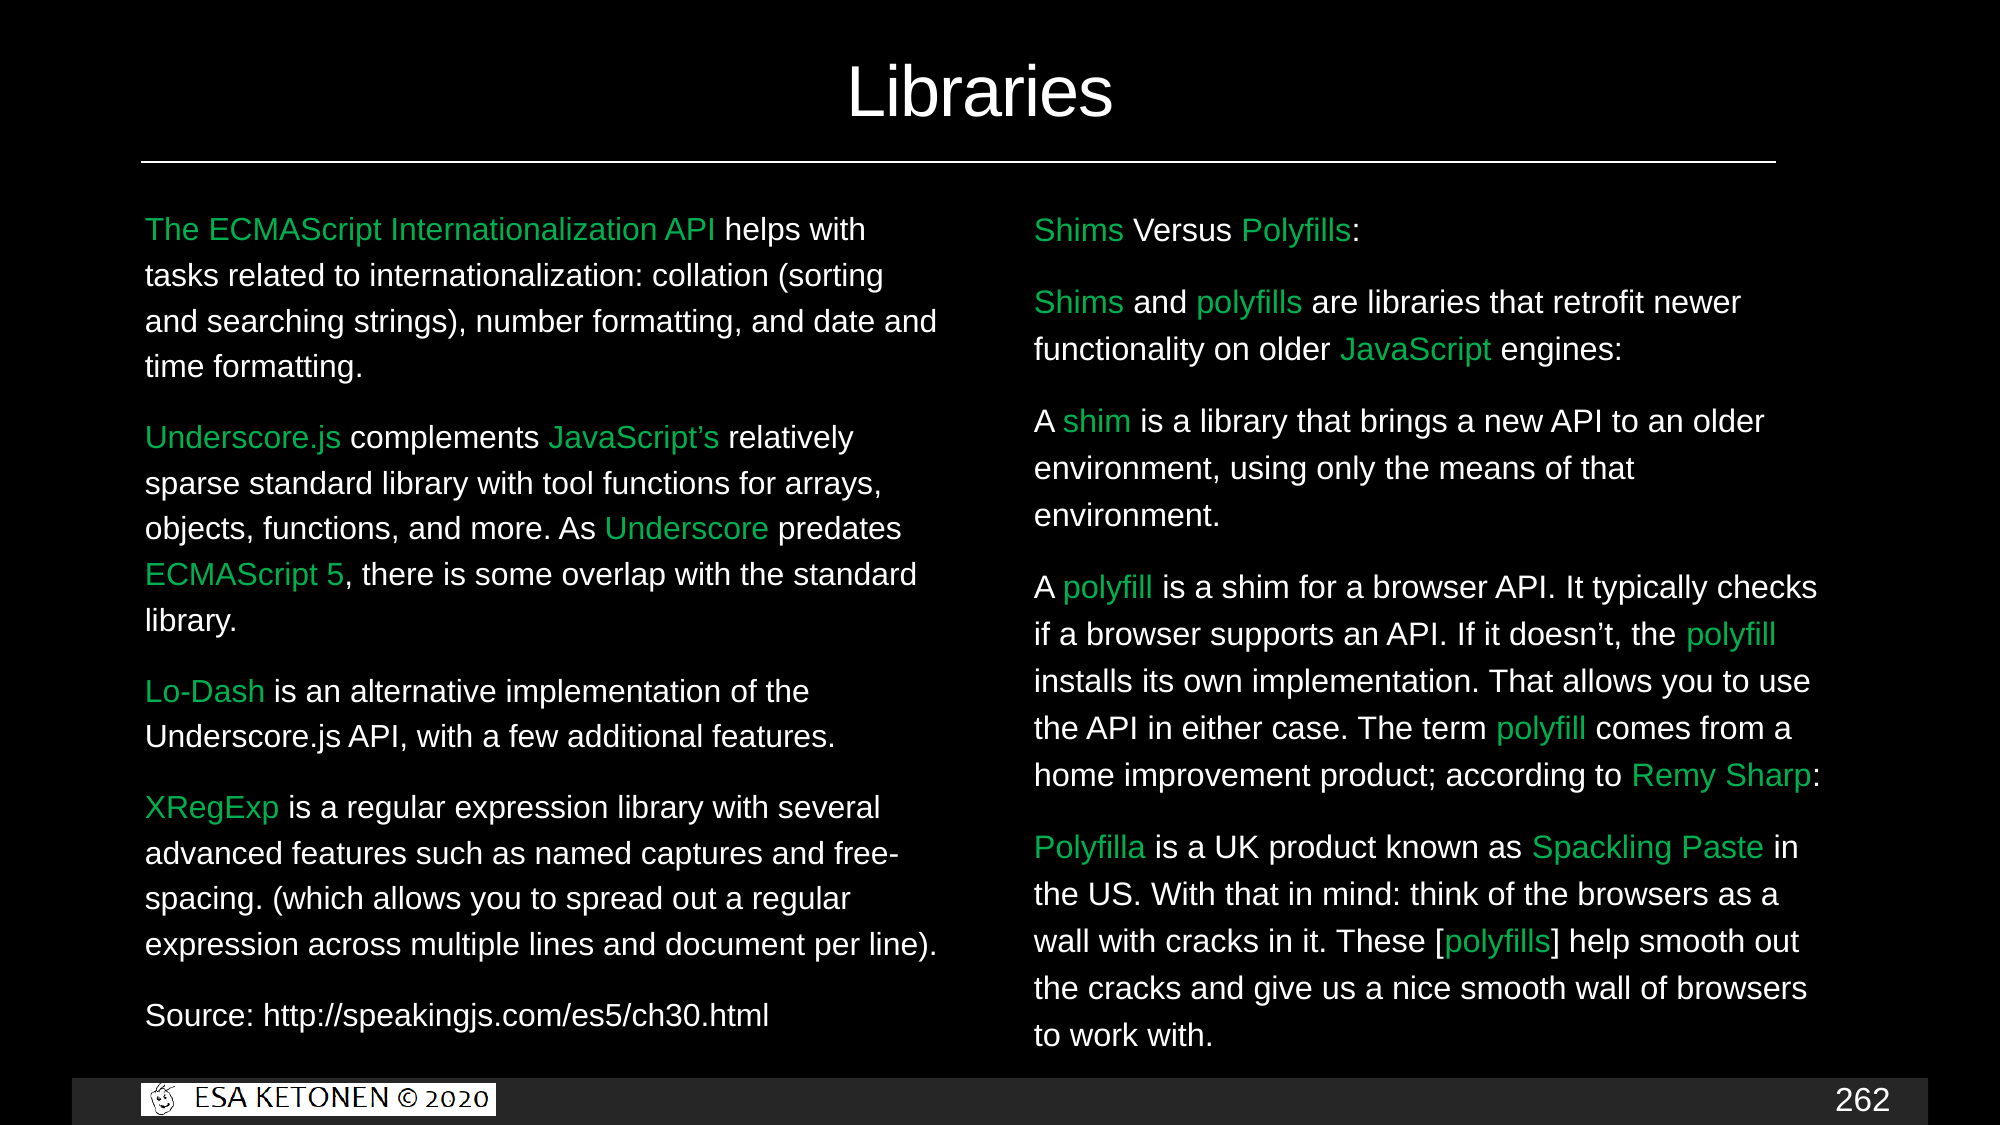

# Libraries
Shims Versus Polyfills:
Shims and polyfills are libraries that retrofit newer functionality on older JavaScript engines:
A shim is a library that brings a new API to an older environment, using only the means of that environment.
A polyfill is a shim for a browser API. It typically checks if a browser supports an API. If it doesn’t, the polyfill installs its own implementation. That allows you to use the API in either case. The term polyfill comes from a home improvement product; according to Remy Sharp:
Polyfilla is a UK product known as Spackling Paste in the US. With that in mind: think of the browsers as a wall with cracks in it. These [polyfills] help smooth out the cracks and give us a nice smooth wall of browsers to work with.

The ECMAScript Internationalization API helps with tasks related to internationalization: collation (sorting and searching strings), number formatting, and date and time formatting.
Underscore.js complements JavaScript’s relatively sparse standard library with tool functions for arrays, objects, functions, and more. As Underscore predates ECMAScript 5, there is some overlap with the standard library.
Lo-Dash is an alternative implementation of the Underscore.js API, with a few additional features.
XRegExp is a regular expression library with several advanced features such as named captures and free-spacing. (which allows you to spread out a regular expression across multiple lines and document per line).
Source: http://speakingjs.com/es5/ch30.html
262